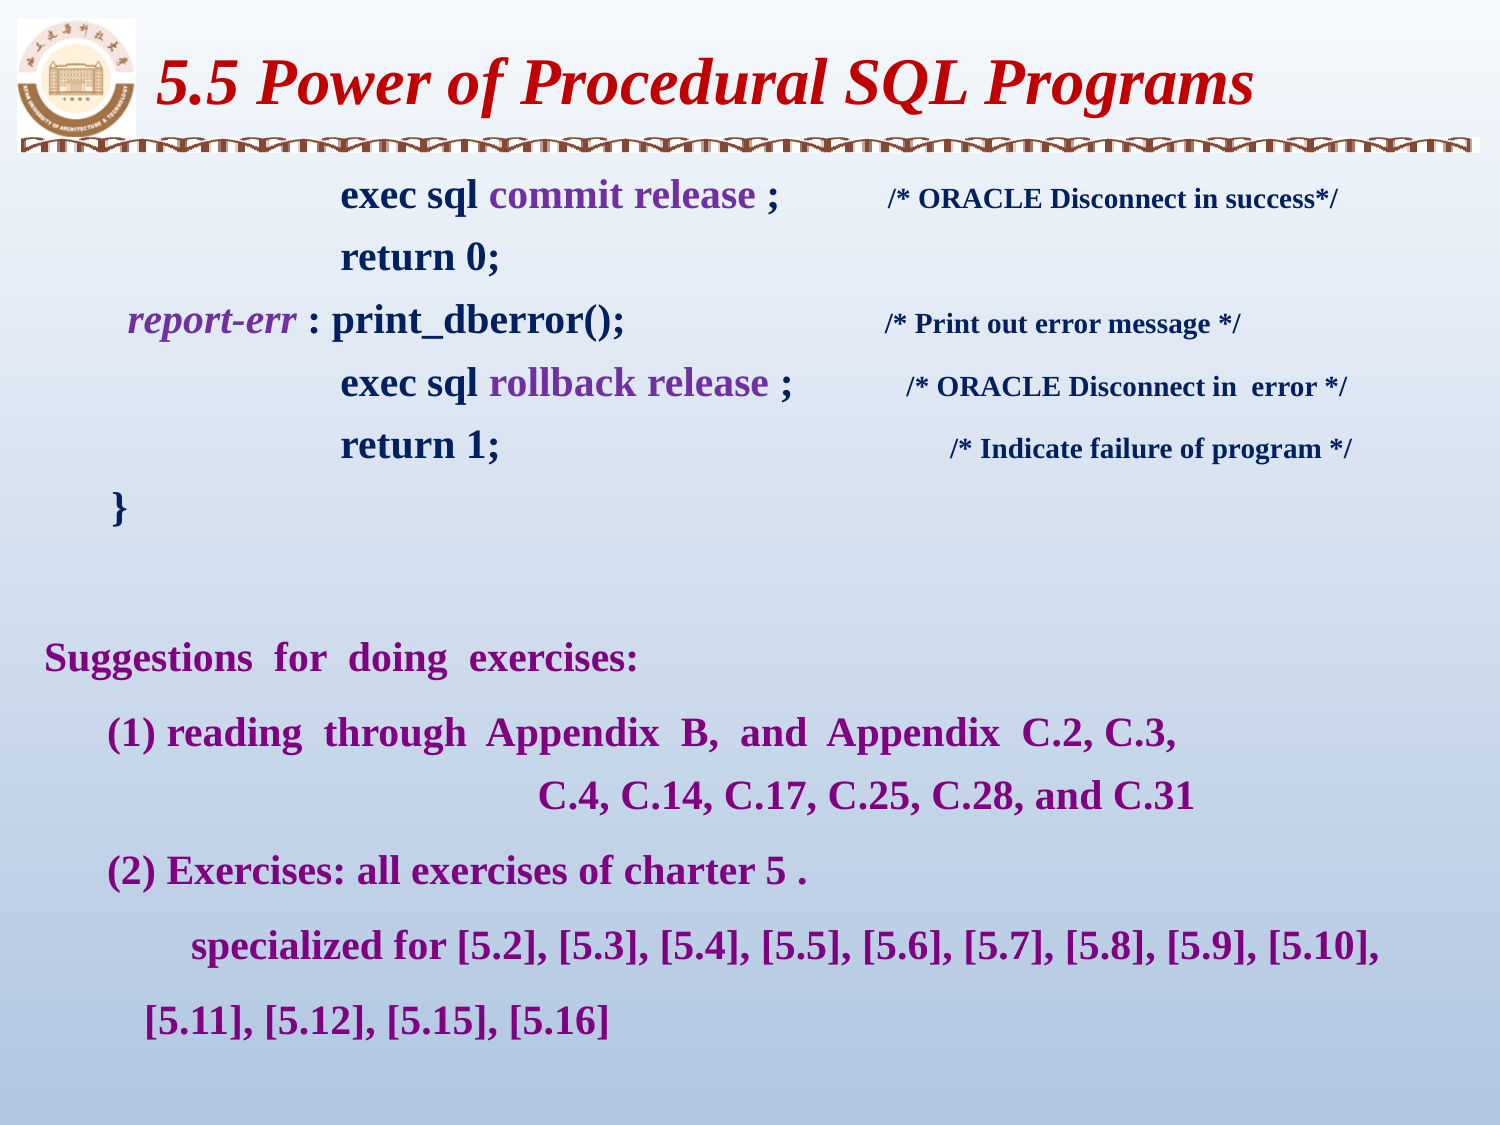

5.5 Power of Procedural SQL Programs
		      exec sql commit release ; 	 /* ORACLE Disconnect in success*/
  		      return 0;
	report-err : print_dberror();  		 /* Print out error message */
         		      exec sql rollback release ; 	    /* ORACLE Disconnect in  error */
        		      return 1;			          /* Indicate failure of program */
        }

Suggestions  for  doing  exercises:
      (1) reading  through  Appendix  B,  and  Appendix  C.2, C.3,
                                               C.4, C.14, C.17, C.25, C.28, and C.31
      (2) Exercises: all exercises of charter 5 .
              specialized for [5.2], [5.3], [5.4], [5.5], [5.6], [5.7], [5.8], [5.9], [5.10], [5.11], [5.12], [5.15], [5.16]